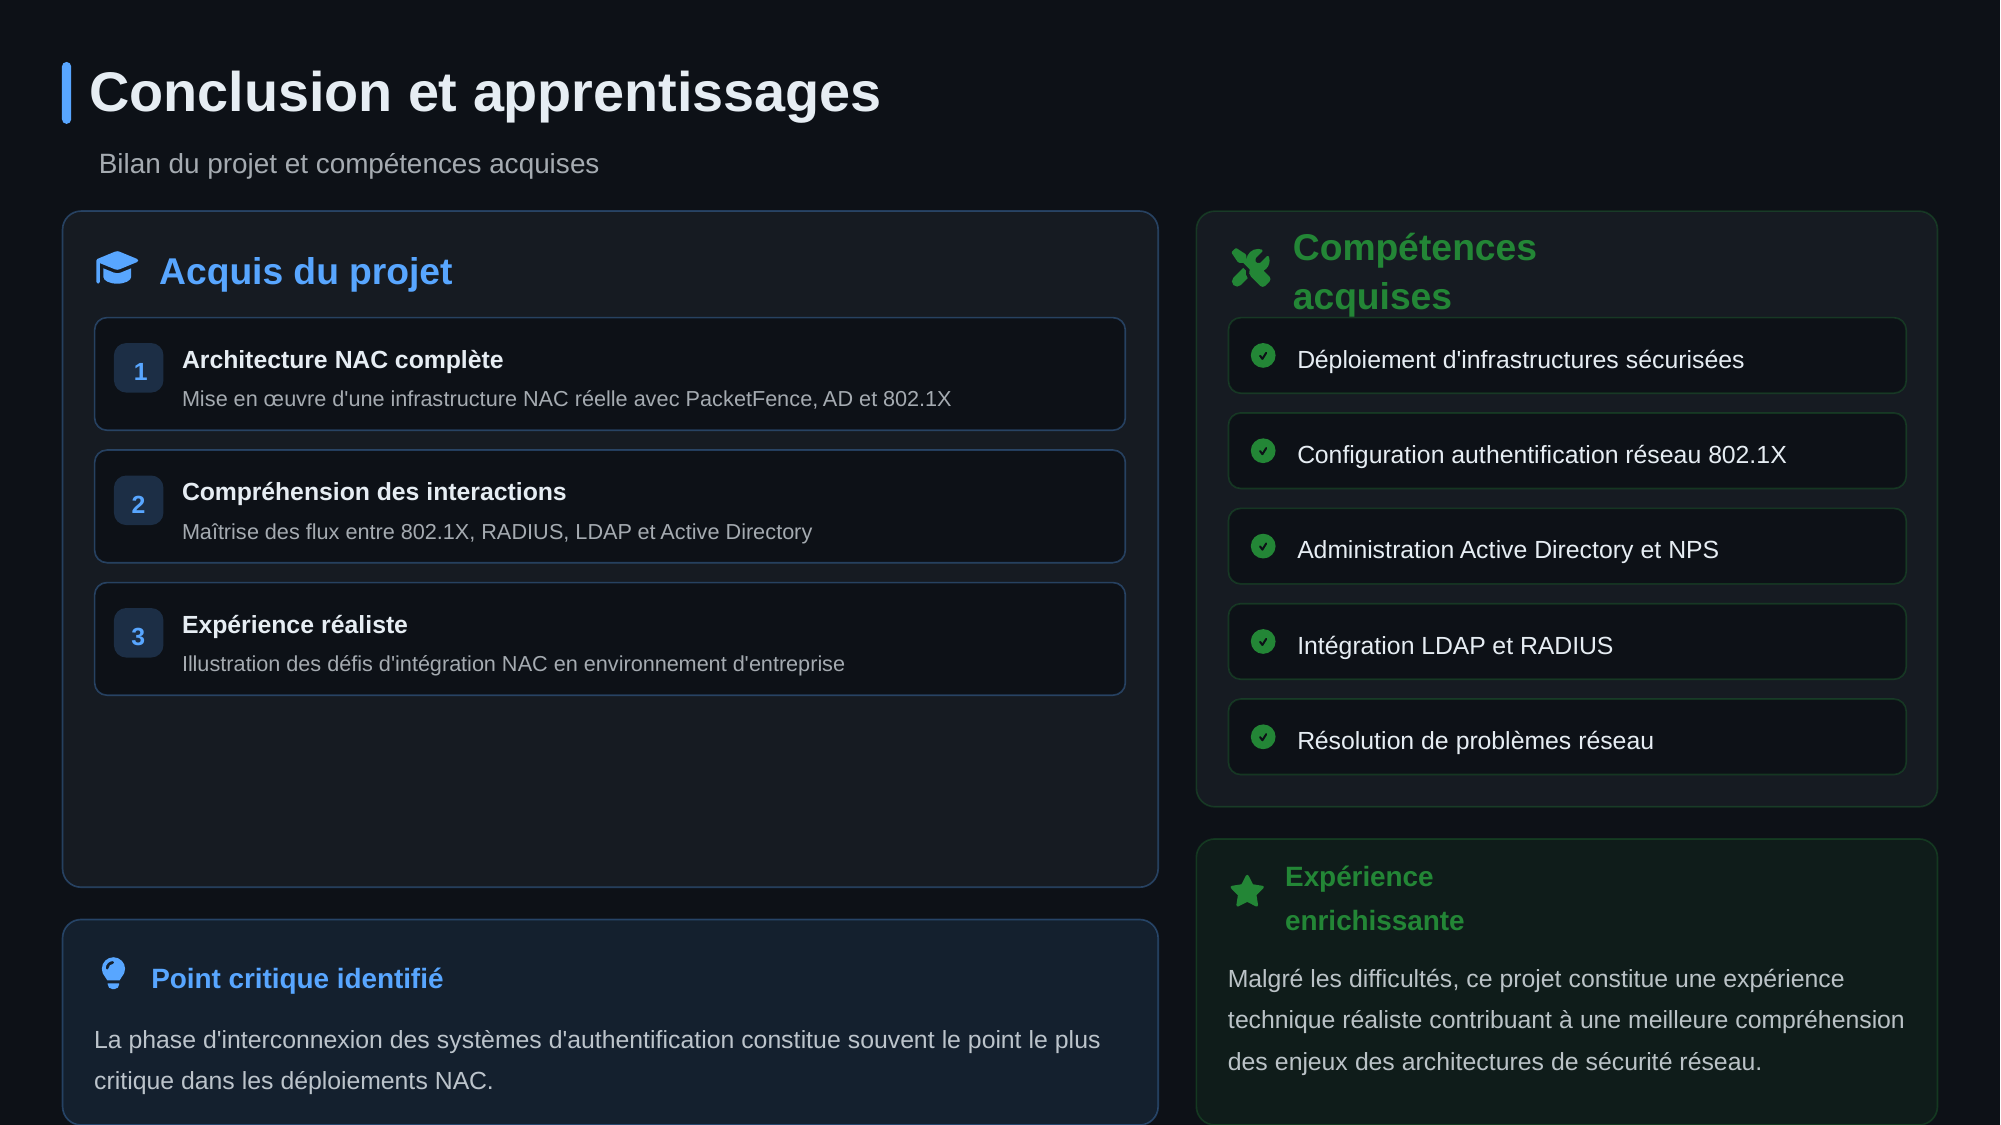

Conclusion et apprentissages
Bilan du projet et compétences acquises

Acquis du projet
Compétences acquises

Architecture NAC complète
Déploiement d'infrastructures sécurisées

1
Mise en œuvre d'une infrastructure NAC réelle avec PacketFence, AD et 802.1X

Configuration authentification réseau 802.1X

Compréhension des interactions

2

Maîtrise des flux entre 802.1X, RADIUS, LDAP et Active Directory
Administration Active Directory et NPS

Expérience réaliste

3
Intégration LDAP et RADIUS

Illustration des défis d'intégration NAC en environnement d'entreprise

Résolution de problèmes réseau

Expérience enrichissante

Malgré les difficultés, ce projet constitue une expérience technique réaliste contribuant à une meilleure compréhension des enjeux des architectures de sécurité réseau.
Point critique identifié

La phase d'interconnexion des systèmes d'authentification constitue souvent le point le plus critique dans les déploiements NAC.